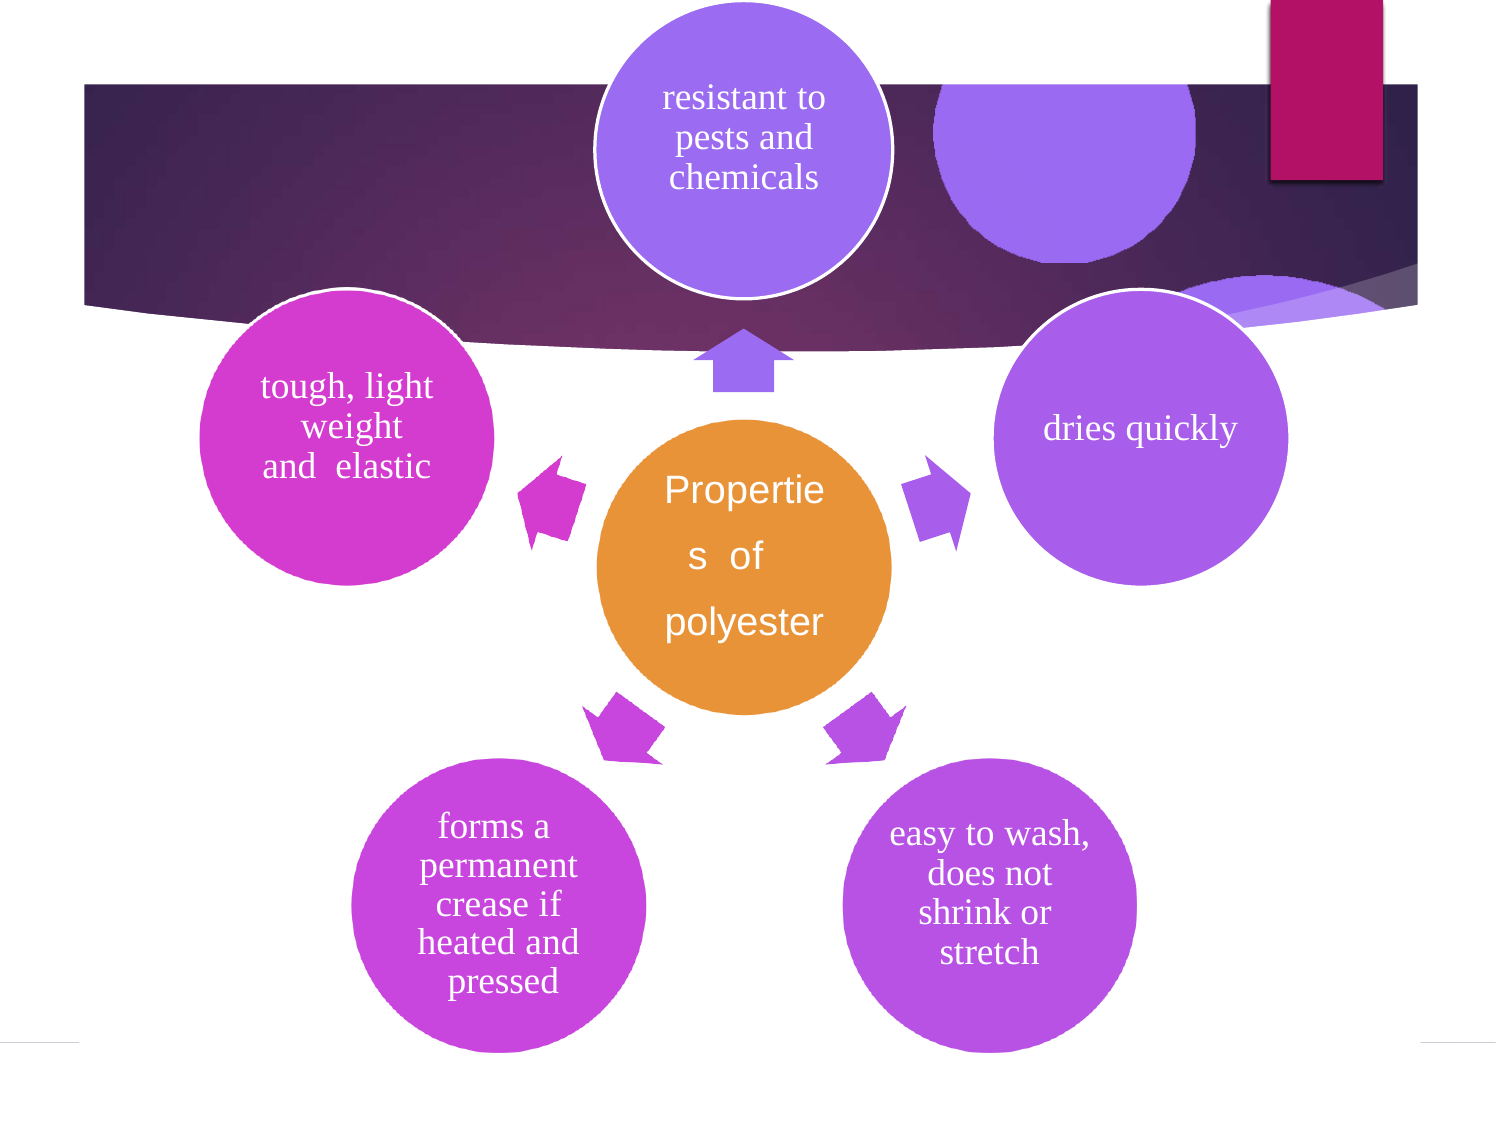

resistant to  pests and  chemicals

tough, light  weight and  elastic
dries quickly
Properties  of    polyester
forms a  permanent  crease if  heated and  pressed
easy to wash,  does not  shrink or  stretch